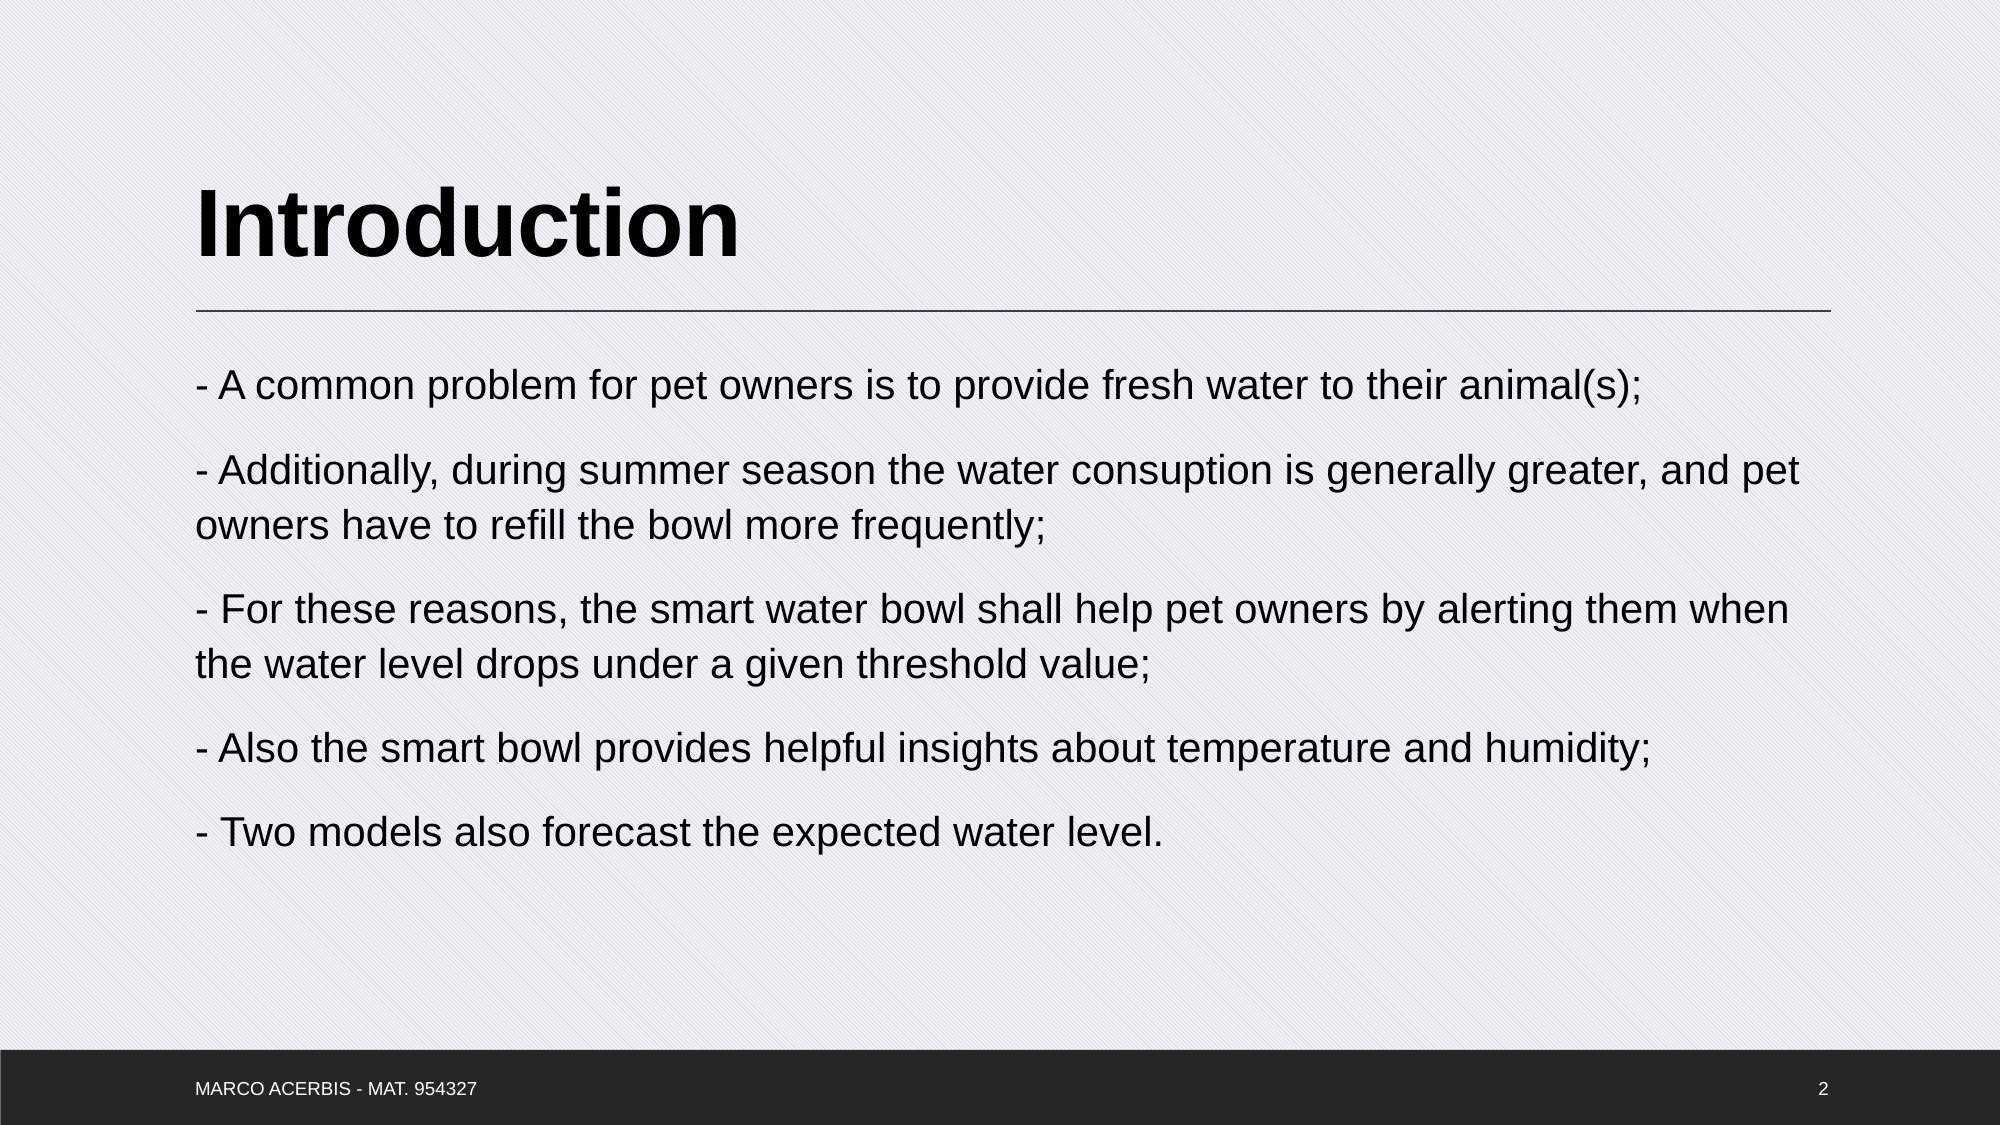

# Introduction
- A common problem for pet owners is to provide fresh water to their animal(s);
- Additionally, during summer season the water consuption is generally greater, and pet owners have to refill the bowl more frequently;
- For these reasons, the smart water bowl shall help pet owners by alerting them when the water level drops under a given threshold value;
- Also the smart bowl provides helpful insights about temperature and humidity;
- Two models also forecast the expected water level.

Marco Acerbis - mat. 954327
2